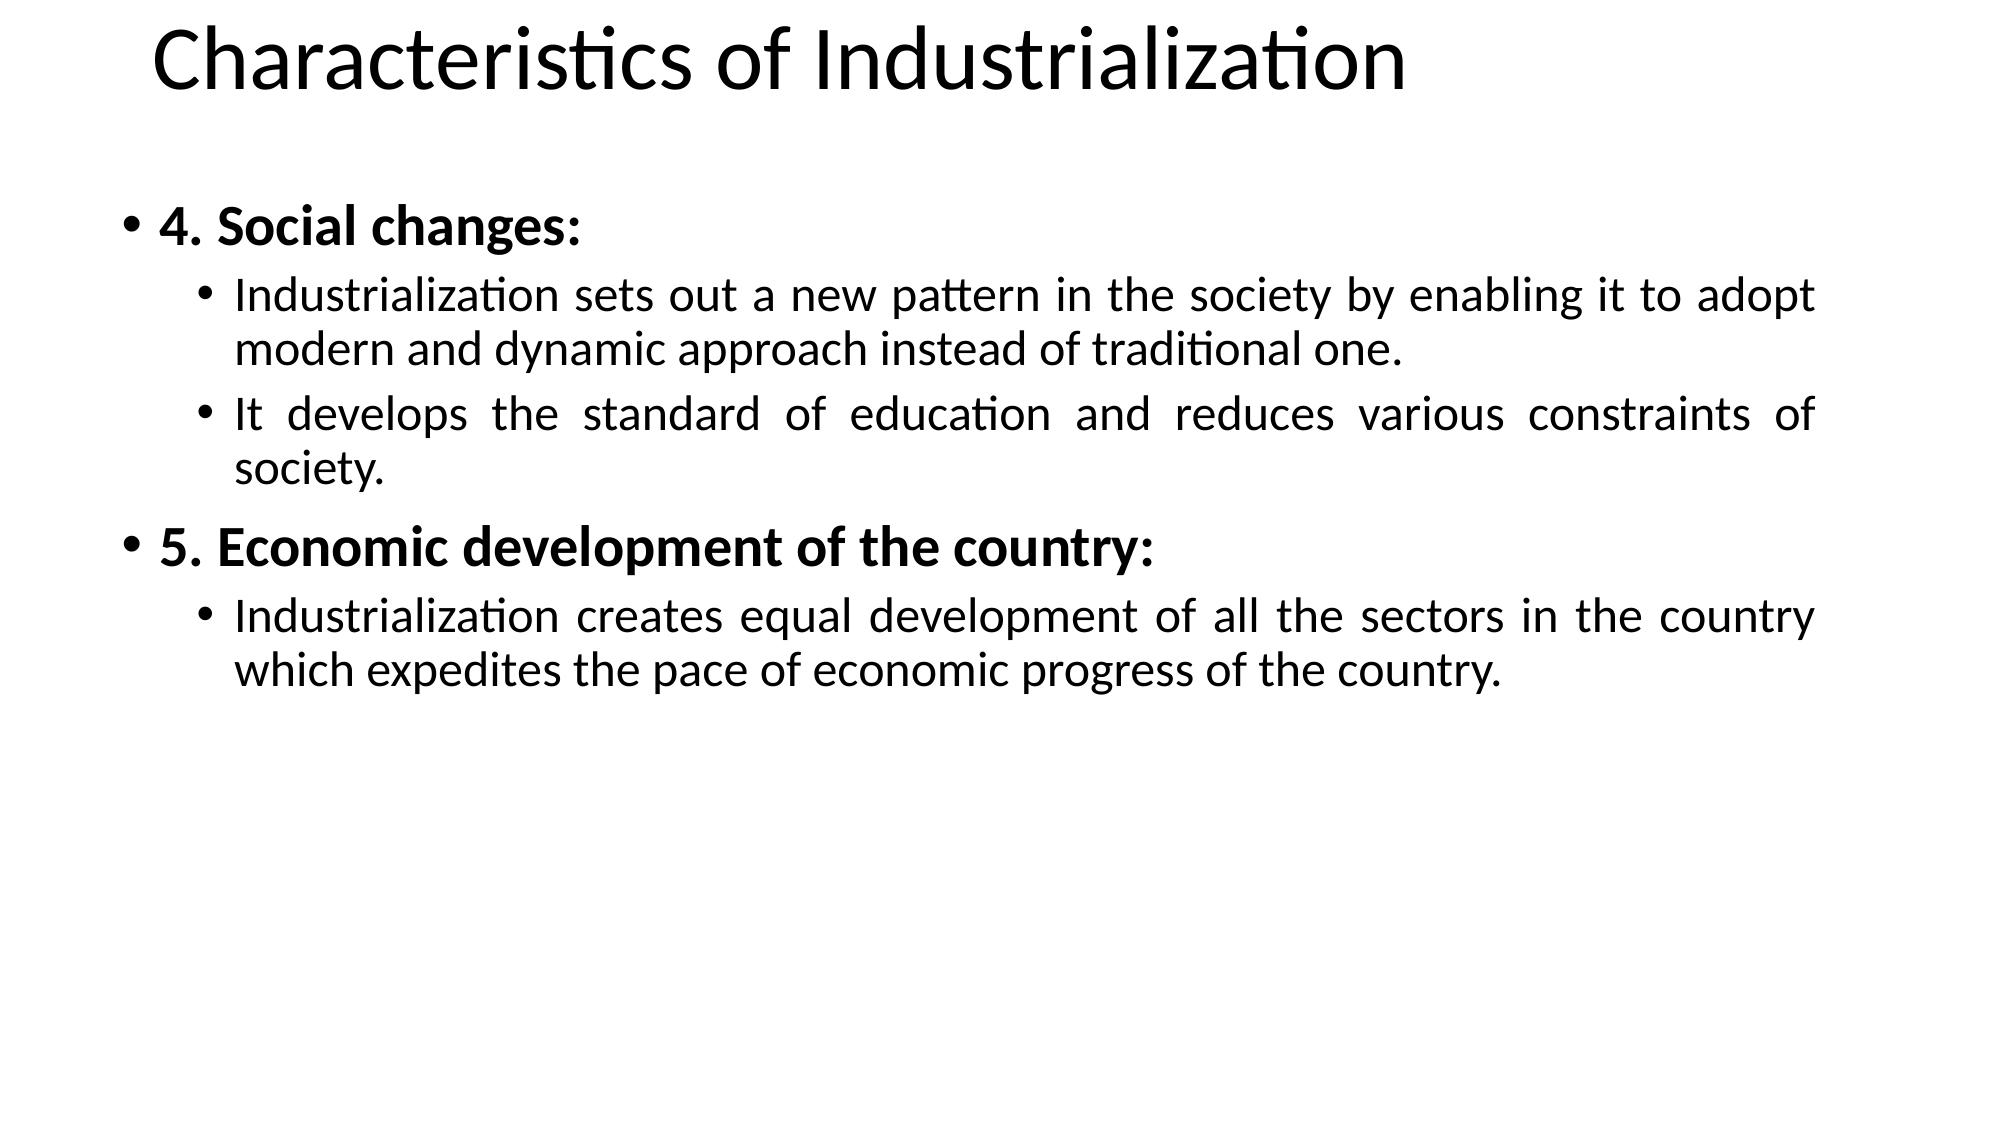

# Characteristics of Industrialization
4. Social changes:
Industrialization sets out a new pattern in the society by enabling it to adopt modern and dynamic approach instead of traditional one.
It develops the standard of education and reduces various constraints of society.
5. Economic development of the country:
Industrialization creates equal development of all the sectors in the country which expedites the pace of economic progress of the country.